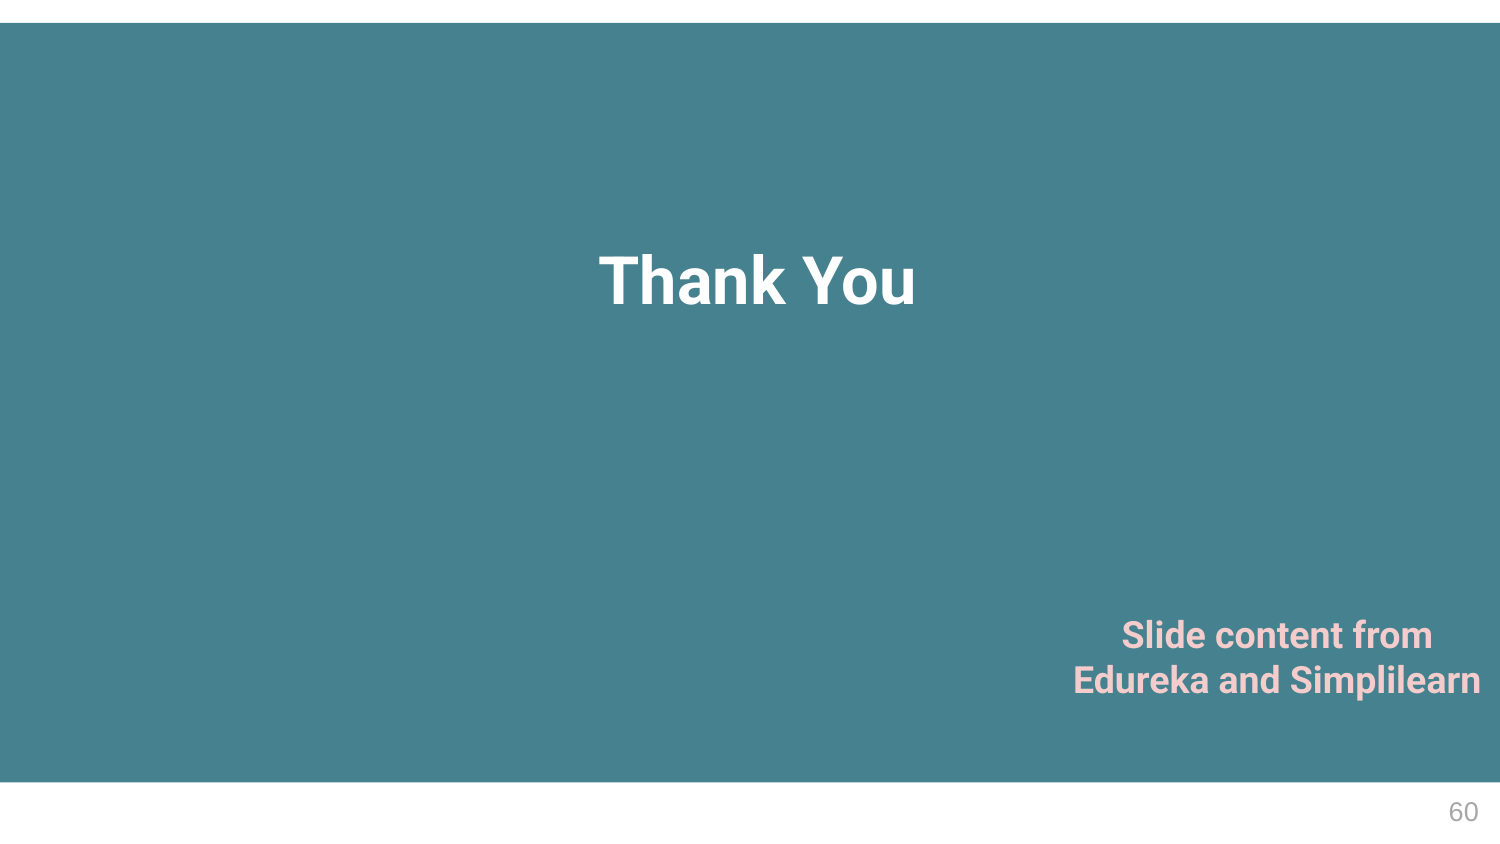

Thank You

Slide content from
Edureka and Simplilearn

60